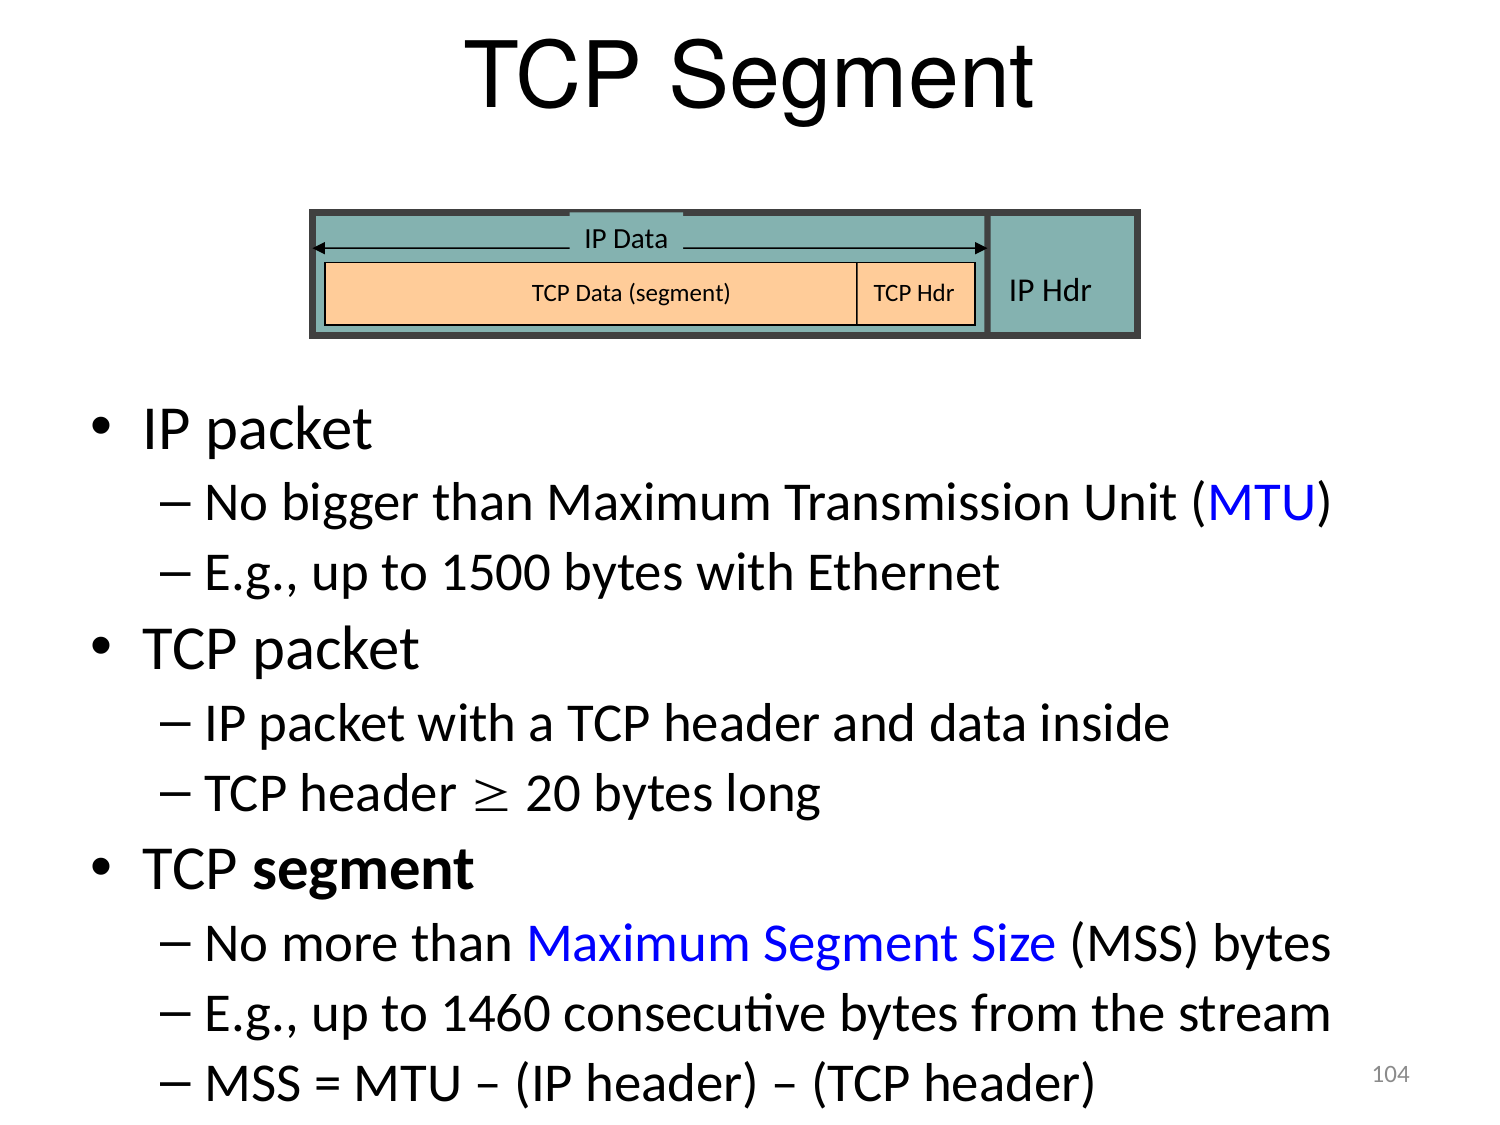

# TCP Segment

IP Data

IP Hdr

TCP Data (segment)
TCP Hdr
IP packet
No bigger than Maximum Transmission Unit (MTU)
E.g., up to 1500 bytes with Ethernet
TCP packet
IP packet with a TCP header and data inside
TCP header ≥ 20 bytes long
TCP segment
No more than Maximum Segment Size (MSS) bytes
E.g., up to 1460 consecutive bytes from the stream
MSS = MTU – (IP header) – (TCP header)
104